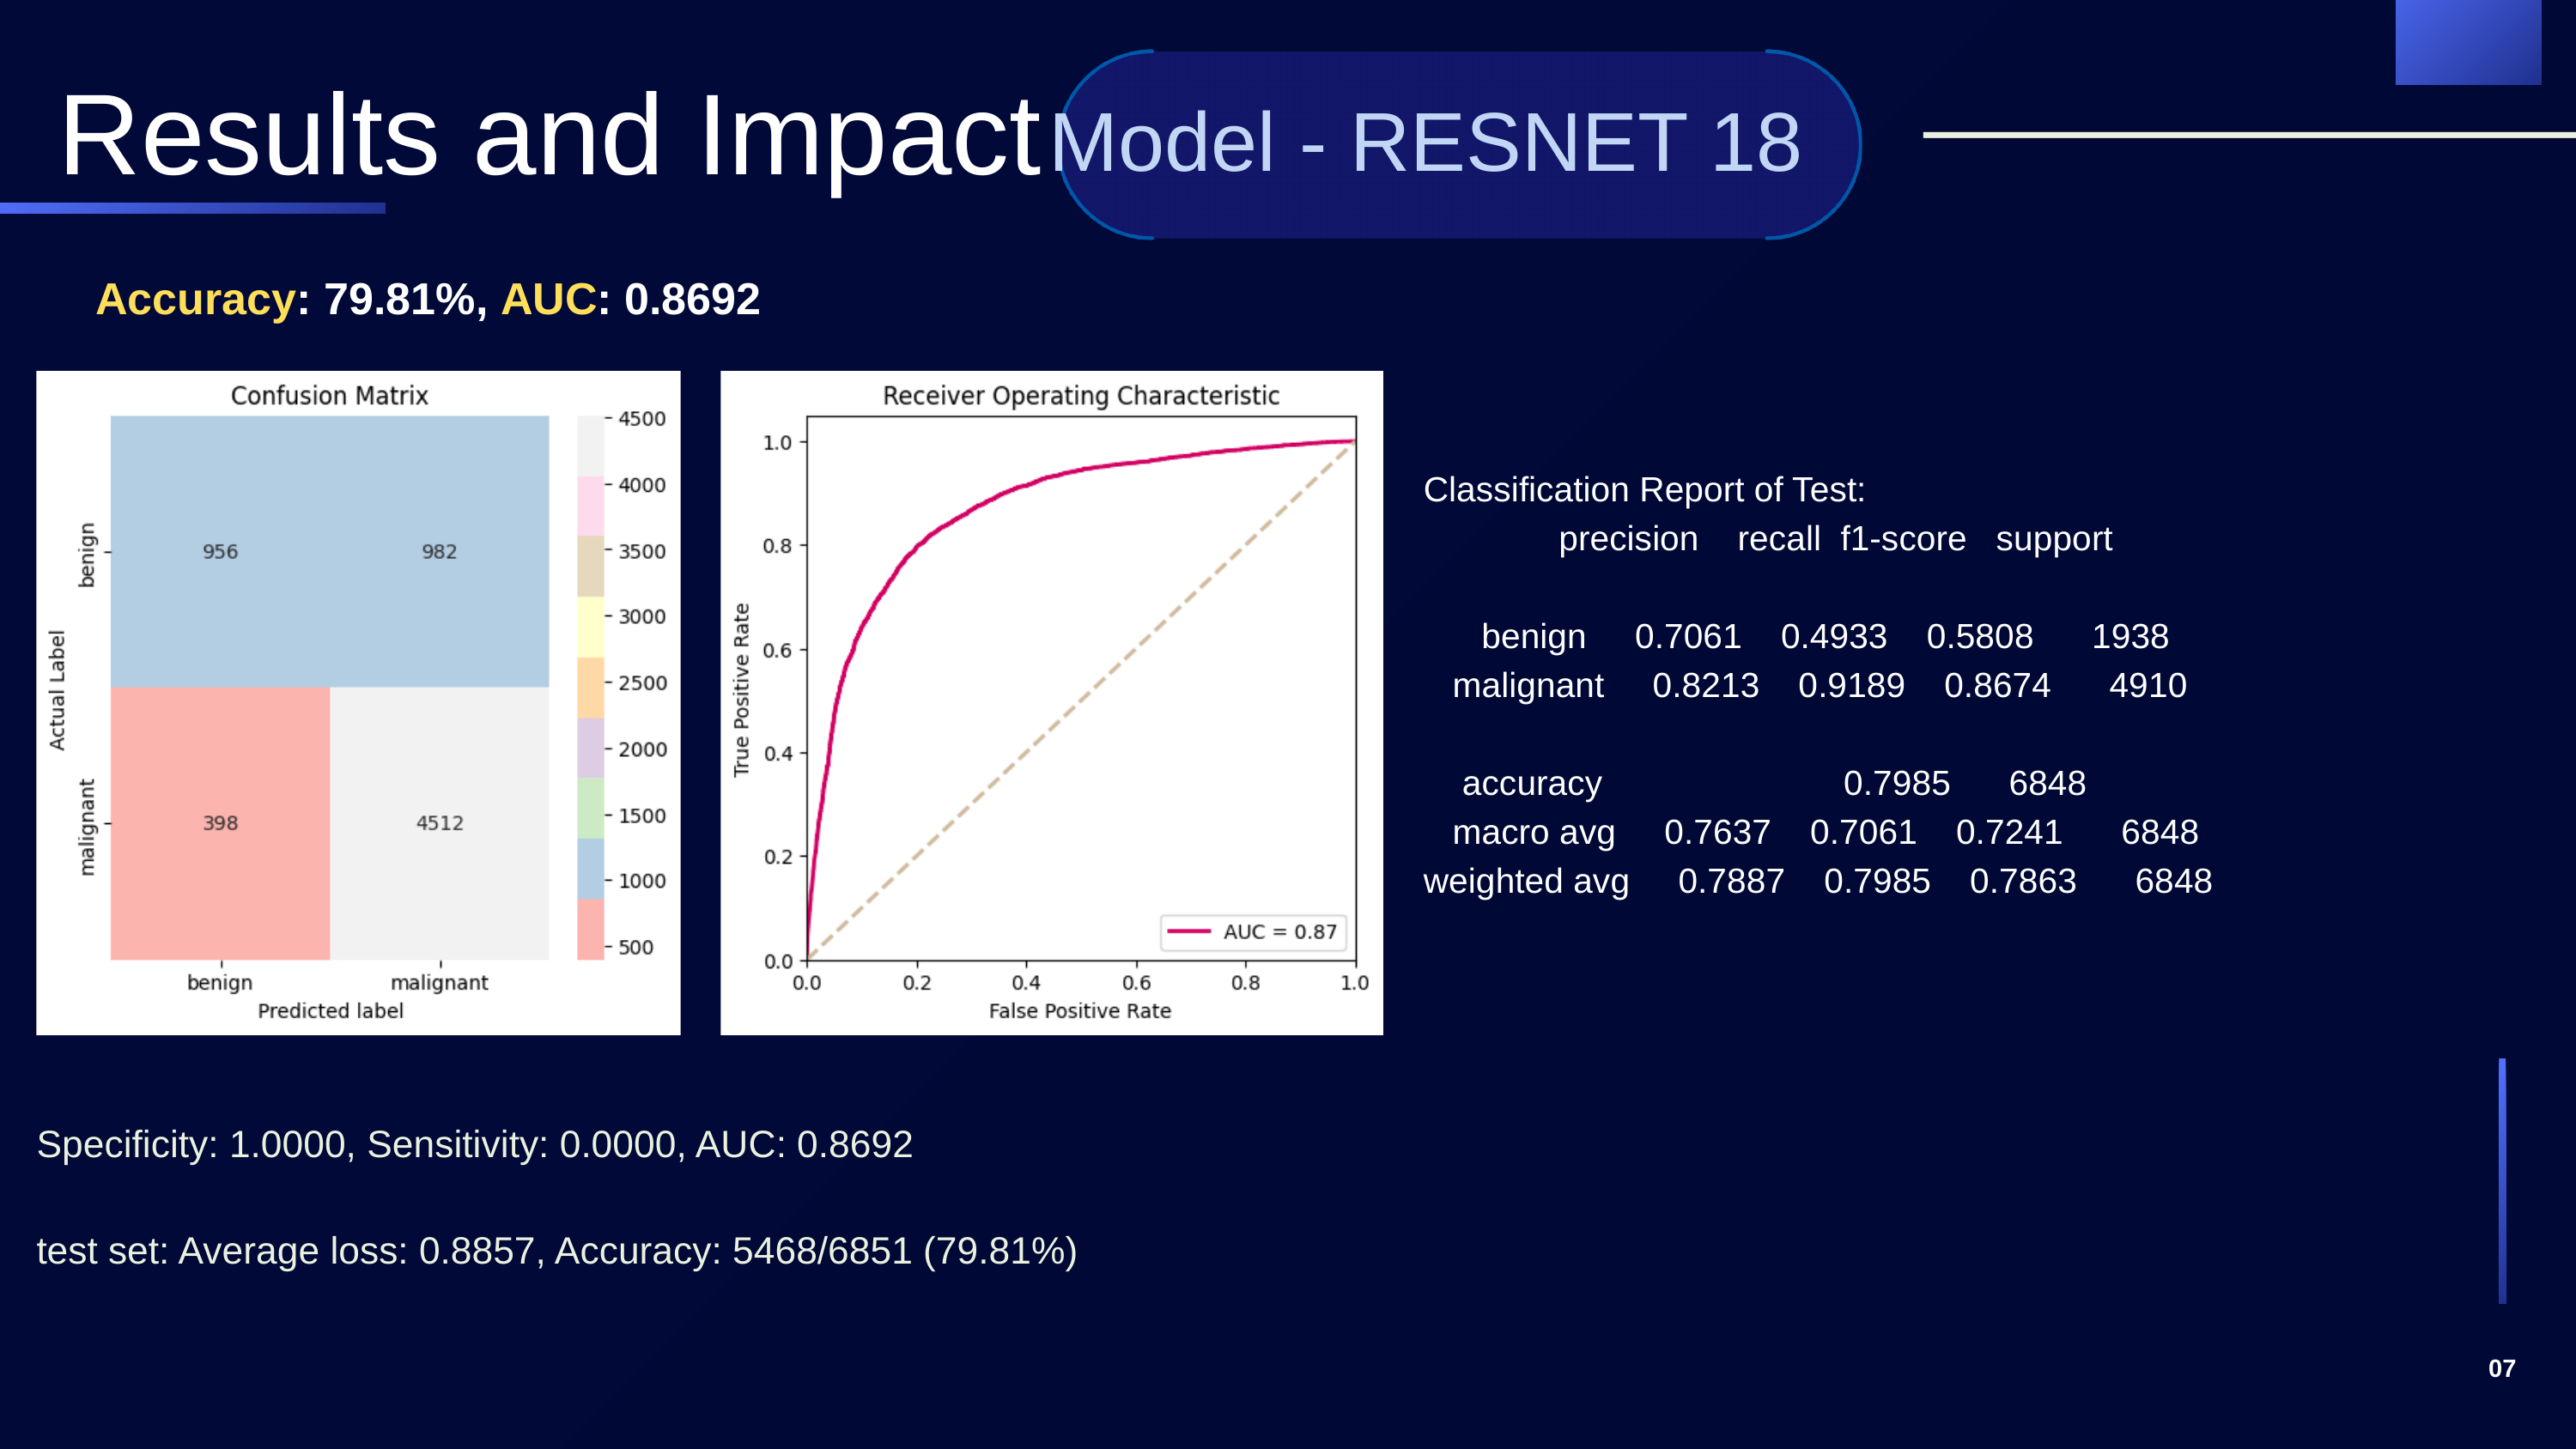

Model - RESNET 18
Results and Impact

Accuracy: 79.81%, AUC: 0.8692

Classification Report of Test:
              precision    recall  f1-score   support

      benign     0.7061    0.4933    0.5808      1938
   malignant     0.8213    0.9189    0.8674      4910

    accuracy                         0.7985      6848
   macro avg     0.7637    0.7061    0.7241      6848
weighted avg     0.7887    0.7985    0.7863      6848

Specificity: 1.0000, Sensitivity: 0.0000, AUC: 0.8692

test set: Average loss: 0.8857, Accuracy: 5468/6851 (79.81%)

07